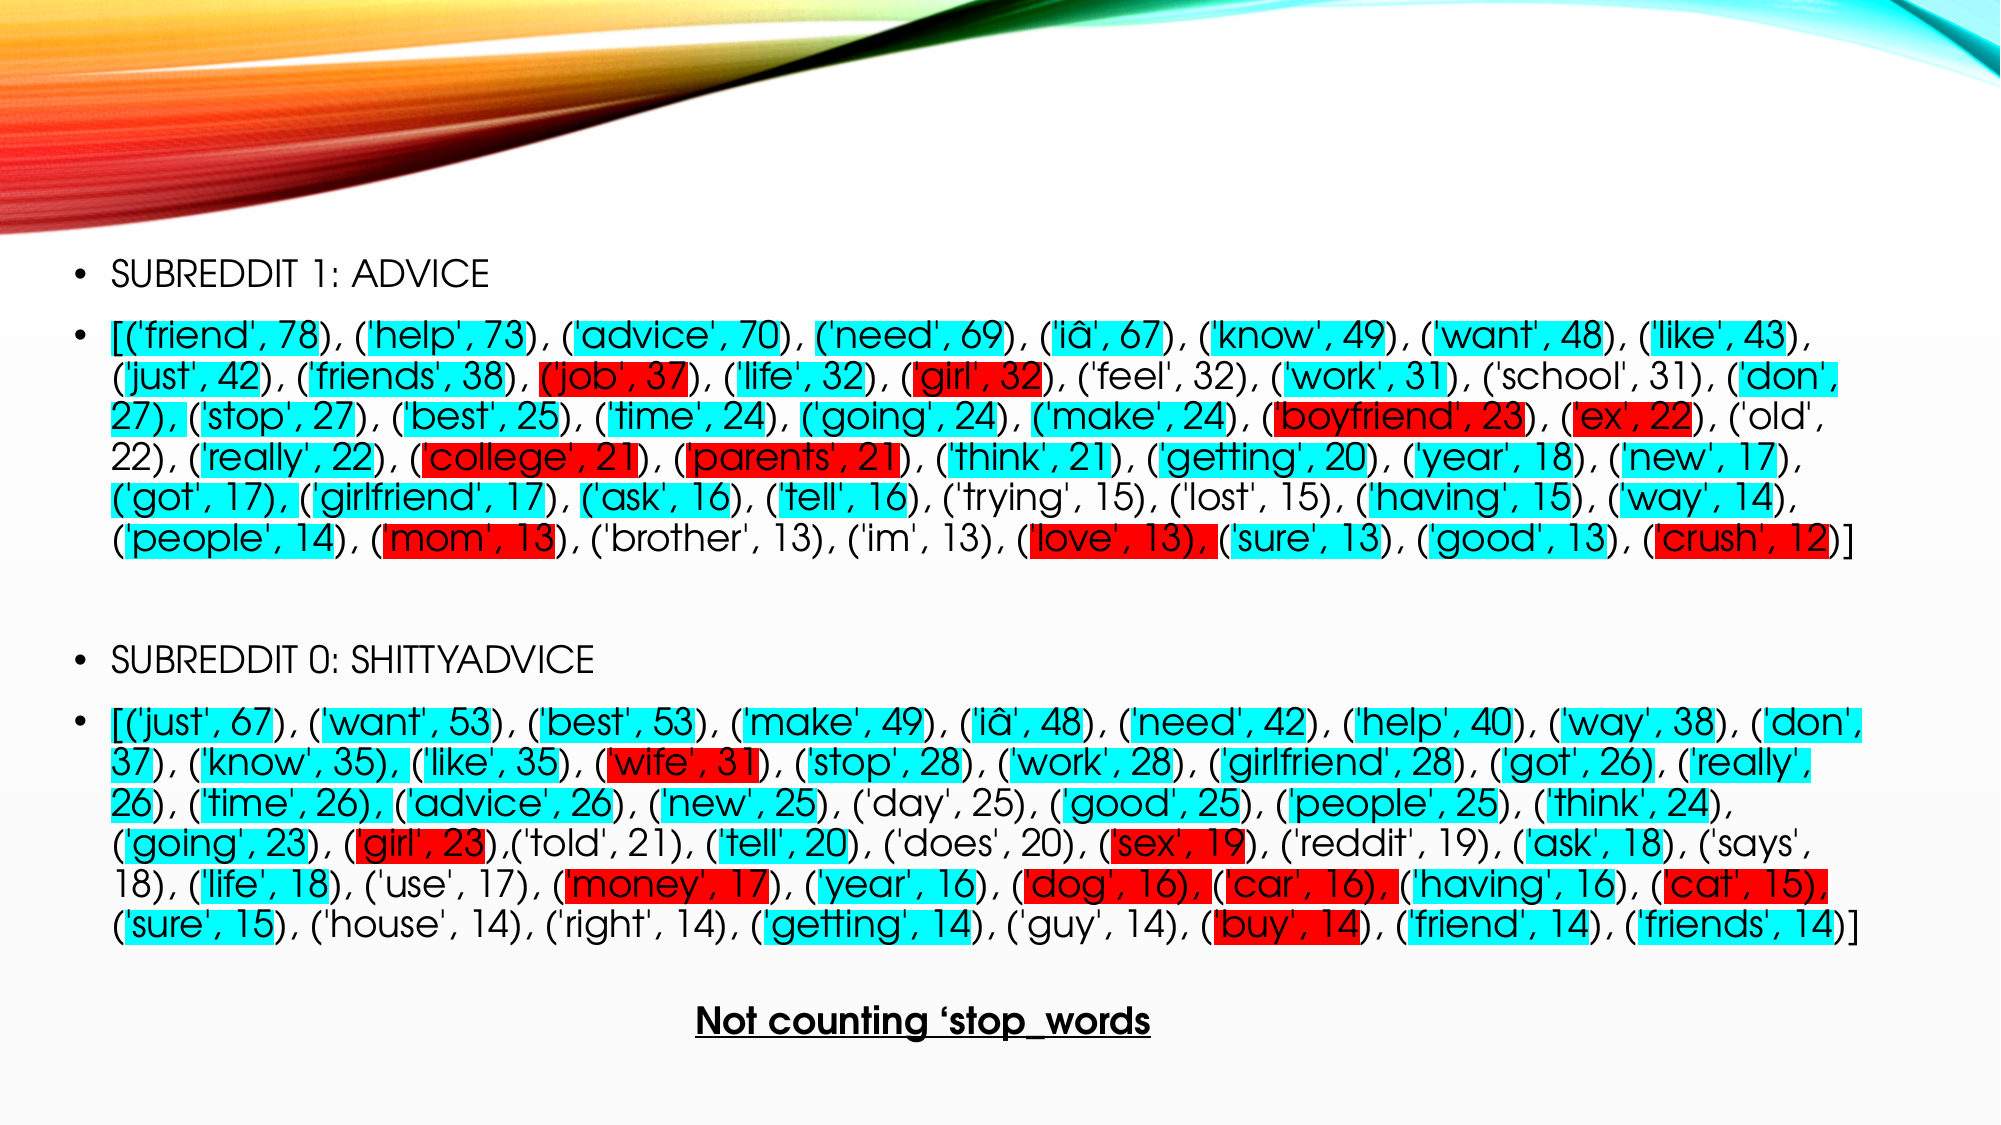

SUBREDDIT 1: ADVICE
[('friend', 78), ('help', 73), ('advice', 70), ('need', 69), ('iâ', 67), ('know', 49), ('want', 48), ('like', 43), ('just', 42), ('friends', 38), ('job', 37), ('life', 32), ('girl', 32), ('feel', 32), ('work', 31), ('school', 31), ('don', 27), ('stop', 27), ('best', 25), ('time', 24), ('going', 24), ('make', 24), ('boyfriend', 23), ('ex', 22), ('old', 22), ('really', 22), ('college', 21), ('parents', 21), ('think', 21), ('getting', 20), ('year', 18), ('new', 17), ('got', 17), ('girlfriend', 17), ('ask', 16), ('tell', 16), ('trying', 15), ('lost', 15), ('having', 15), ('way', 14), ('people', 14), ('mom', 13), ('brother', 13), ('im', 13), ('love', 13), ('sure', 13), ('good', 13), ('crush', 12)]

SUBREDDIT 0: SHITTYADVICE
[('just', 67), ('want', 53), ('best', 53), ('make', 49), ('iâ', 48), ('need', 42), ('help', 40), ('way', 38), ('don', 37), ('know', 35), ('like', 35), ('wife', 31), ('stop', 28), ('work', 28), ('girlfriend', 28), ('got', 26), ('really', 26), ('time', 26), ('advice', 26), ('new', 25), ('day', 25), ('good', 25), ('people', 25), ('think', 24), ('going', 23), ('girl', 23),('told', 21), ('tell', 20), ('does', 20), ('sex', 19), ('reddit', 19), ('ask', 18), ('says', 18), ('life', 18), ('use', 17), ('money', 17), ('year', 16), ('dog', 16), ('car', 16), ('having', 16), ('cat', 15), ('sure', 15), ('house', 14), ('right', 14), ('getting', 14), ('guy', 14), ('buy', 14), ('friend', 14), ('friends', 14)]
Not counting ‘stop_words